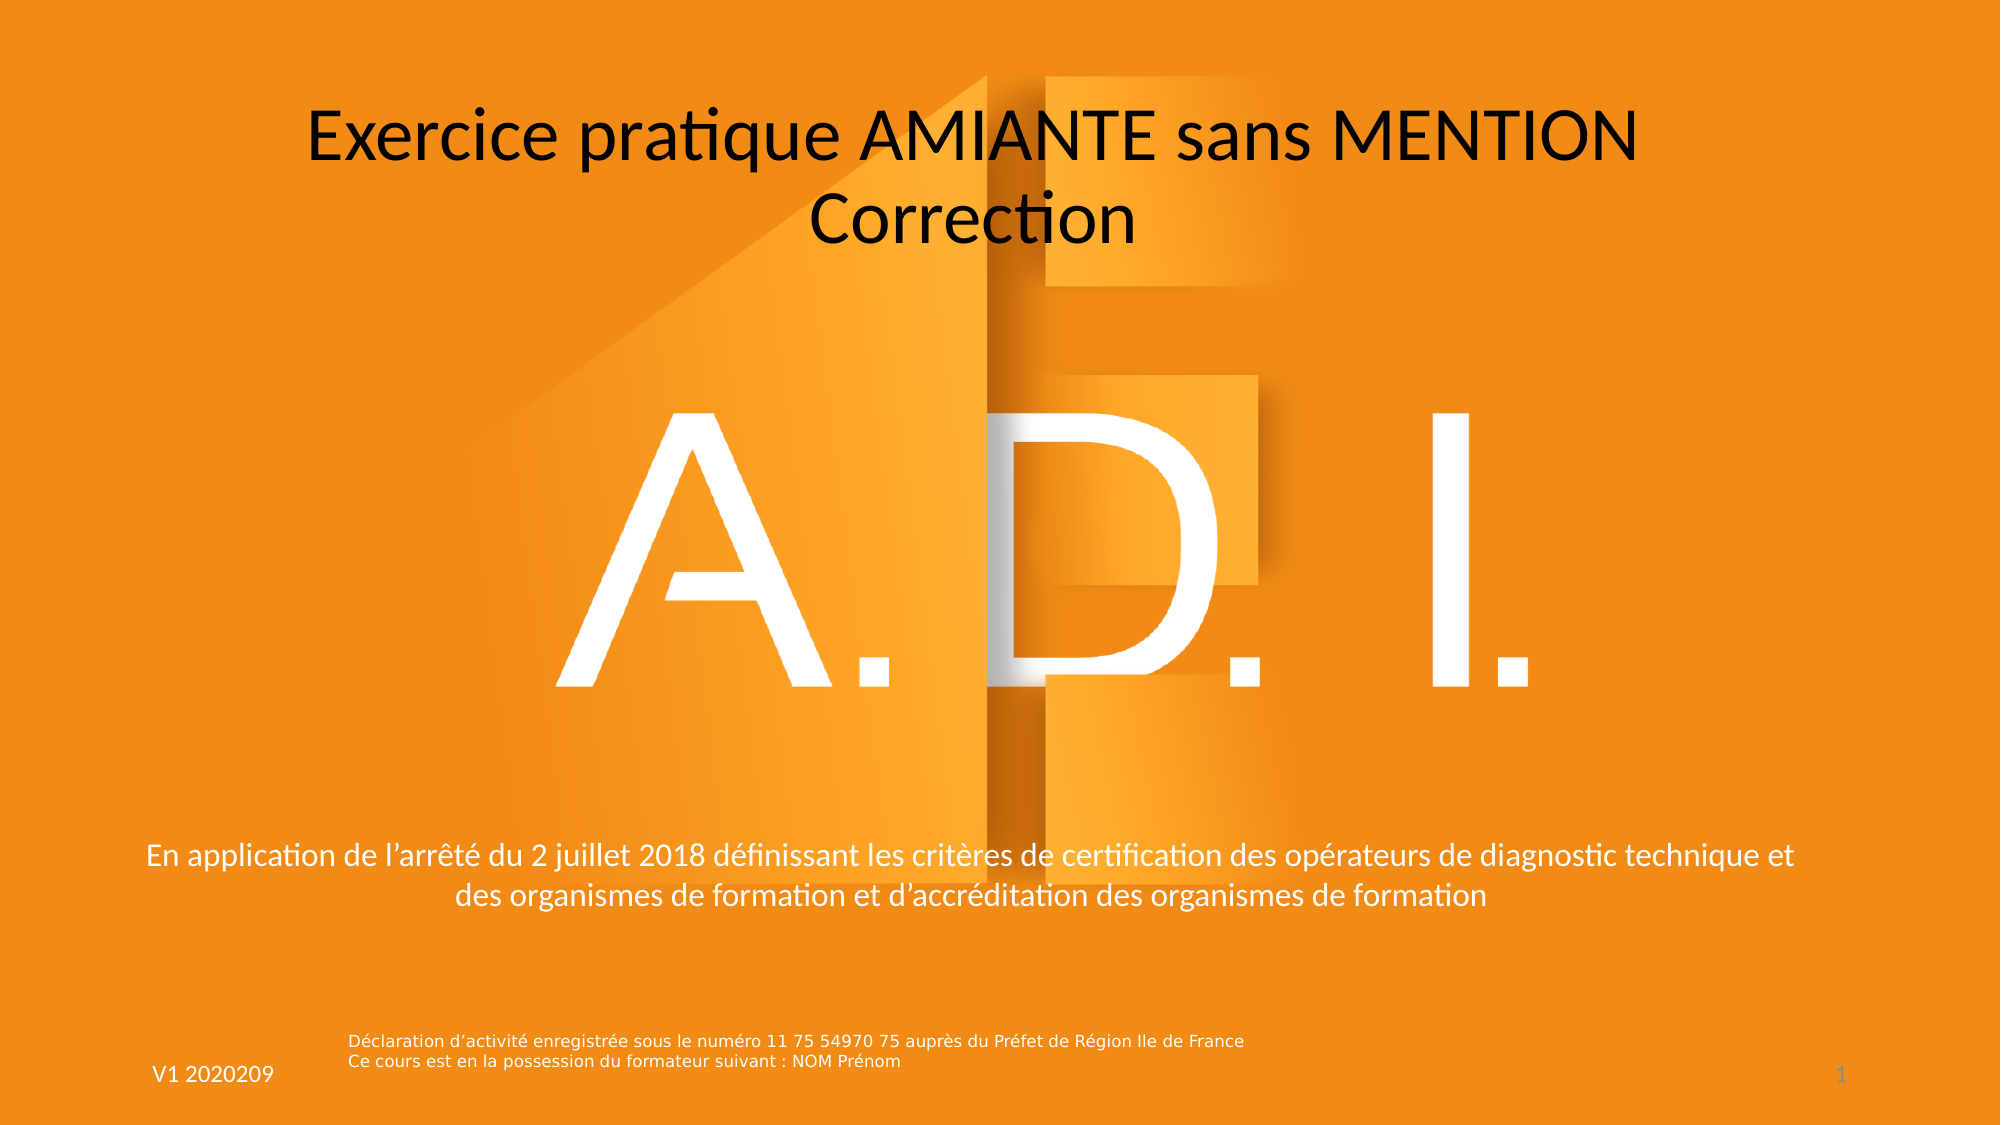

# Exercice pratique AMIANTE sans MENTION Correction
Déclaration d’activité enregistrée sous le numéro 11 75 54970 75 auprès du Préfet de Région Ile de France
Ce cours est en la possession du formateur suivant : NOM Prénom
V1 2020209
1